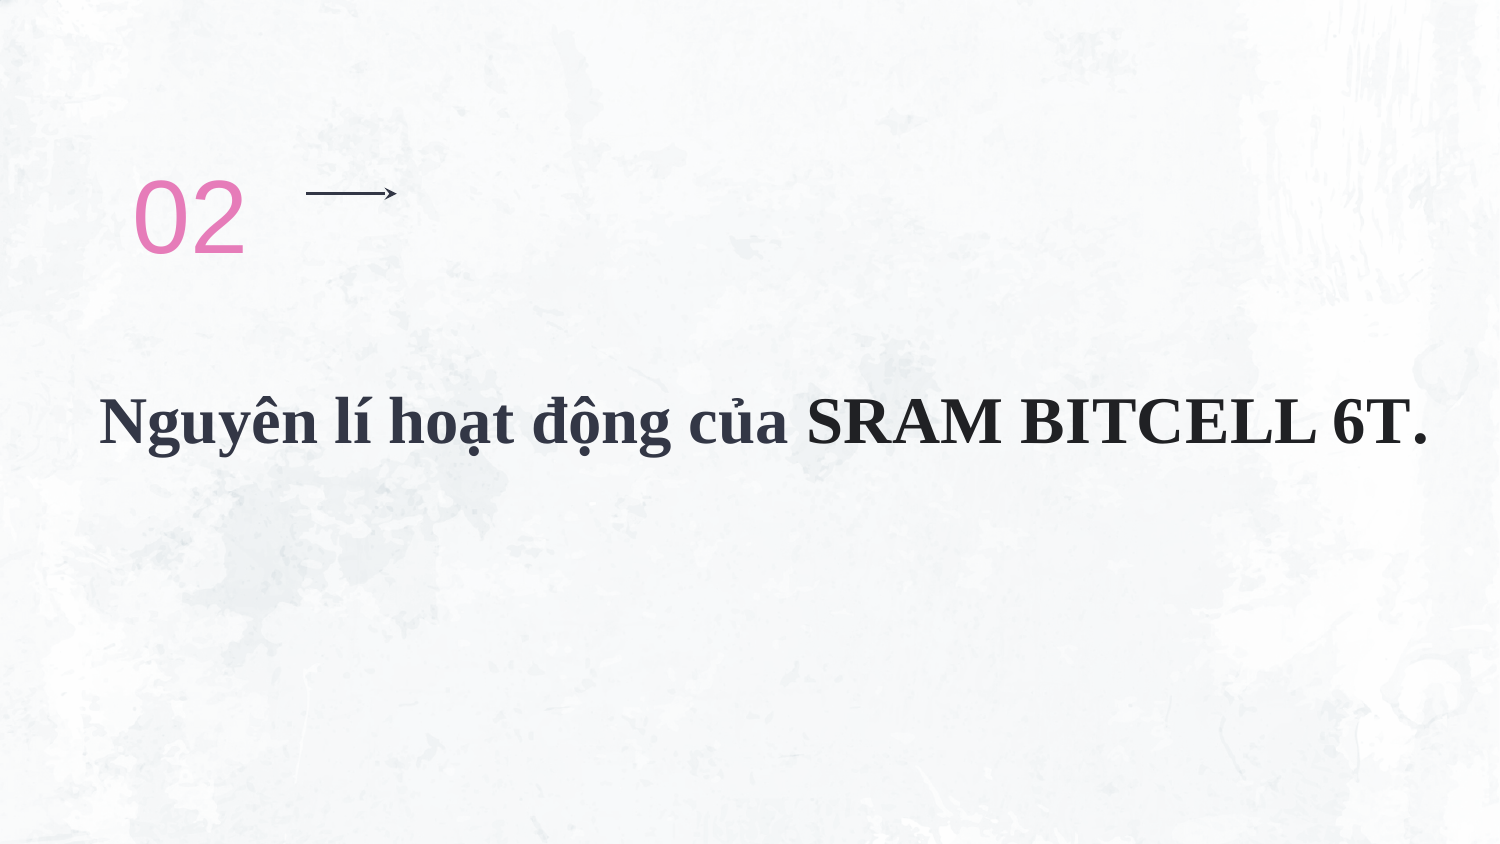

02
# Nguyên lí hoạt động của SRAM BITCELL 6T.